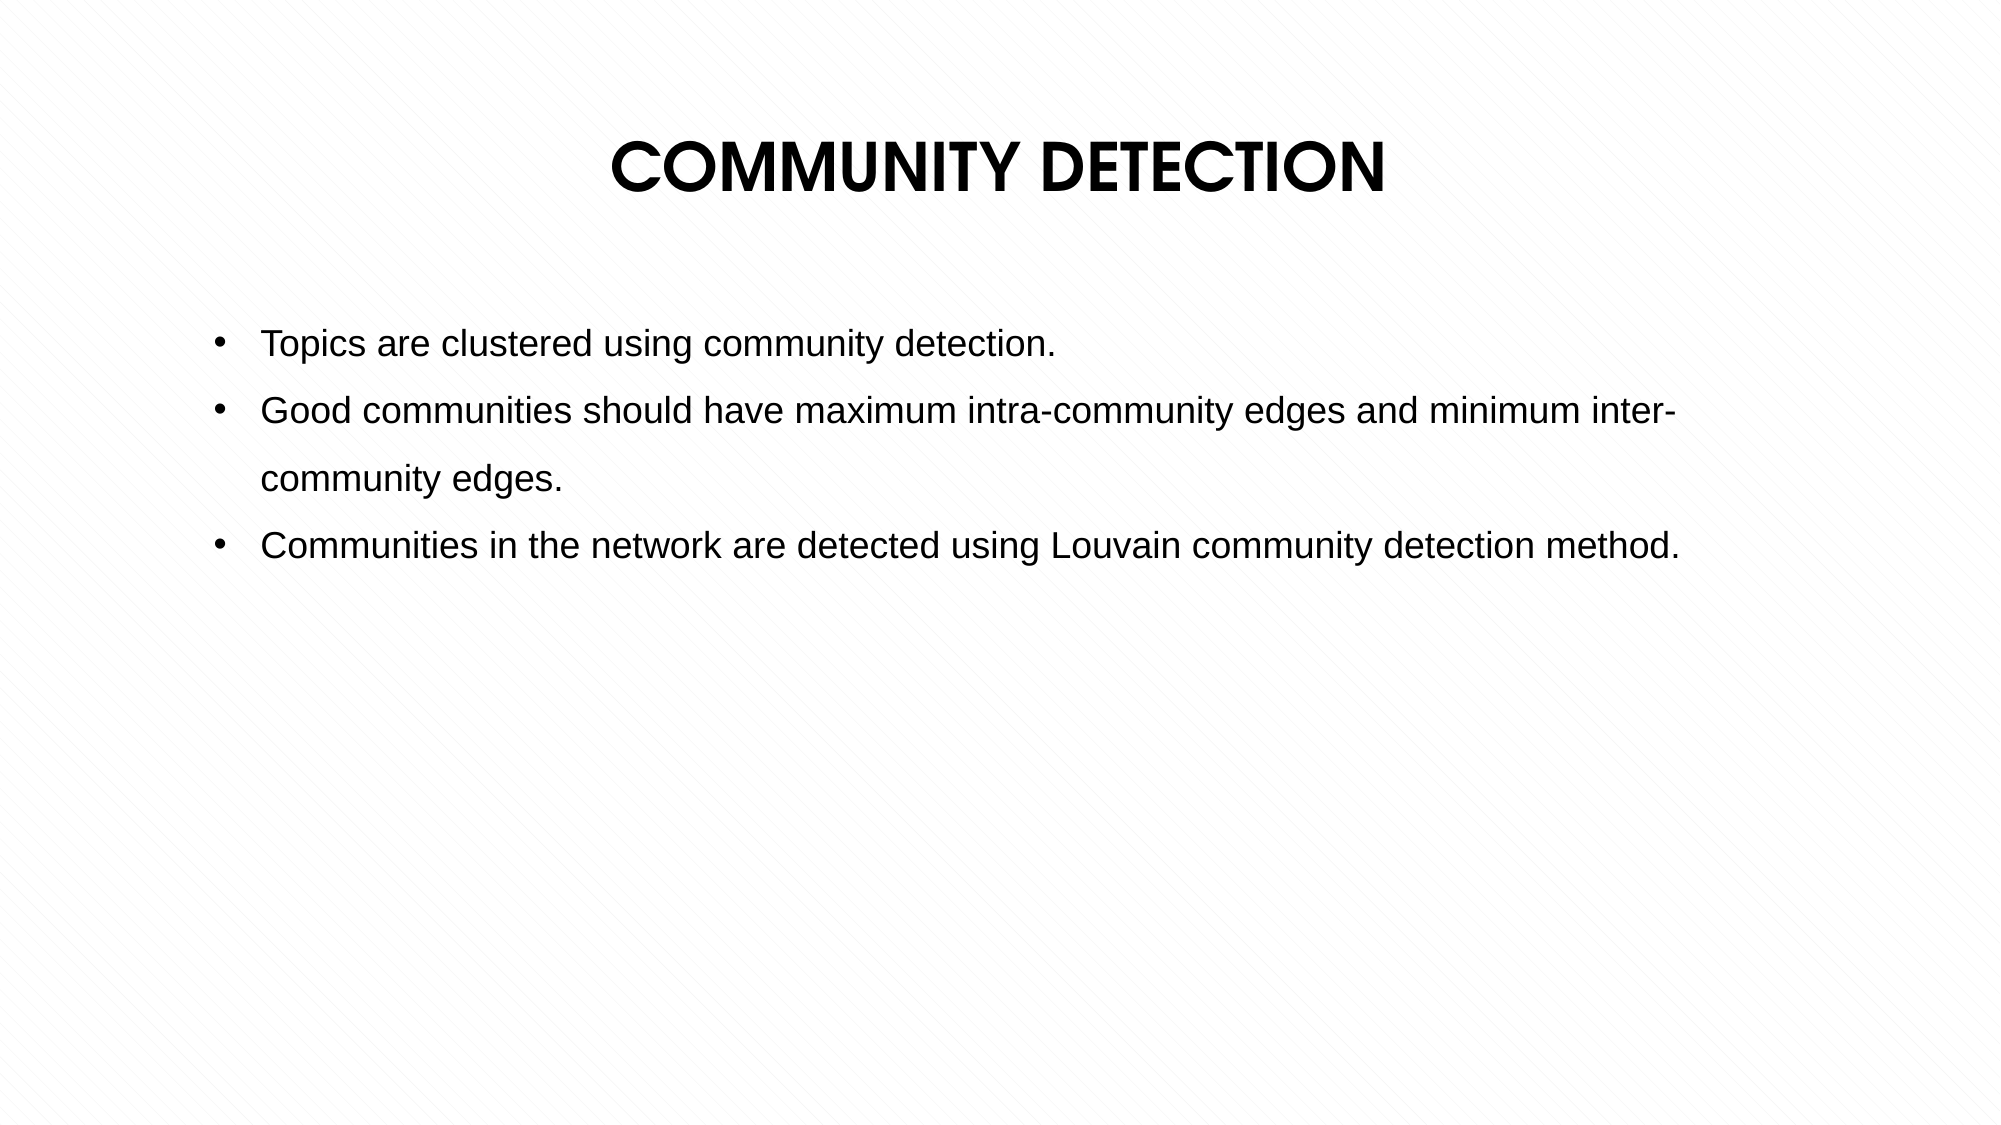

COMMUNITY DETECTION
Topics are clustered using community detection.
Good communities should have maximum intra-community edges and minimum inter-community edges.
Communities in the network are detected using Louvain community detection method.